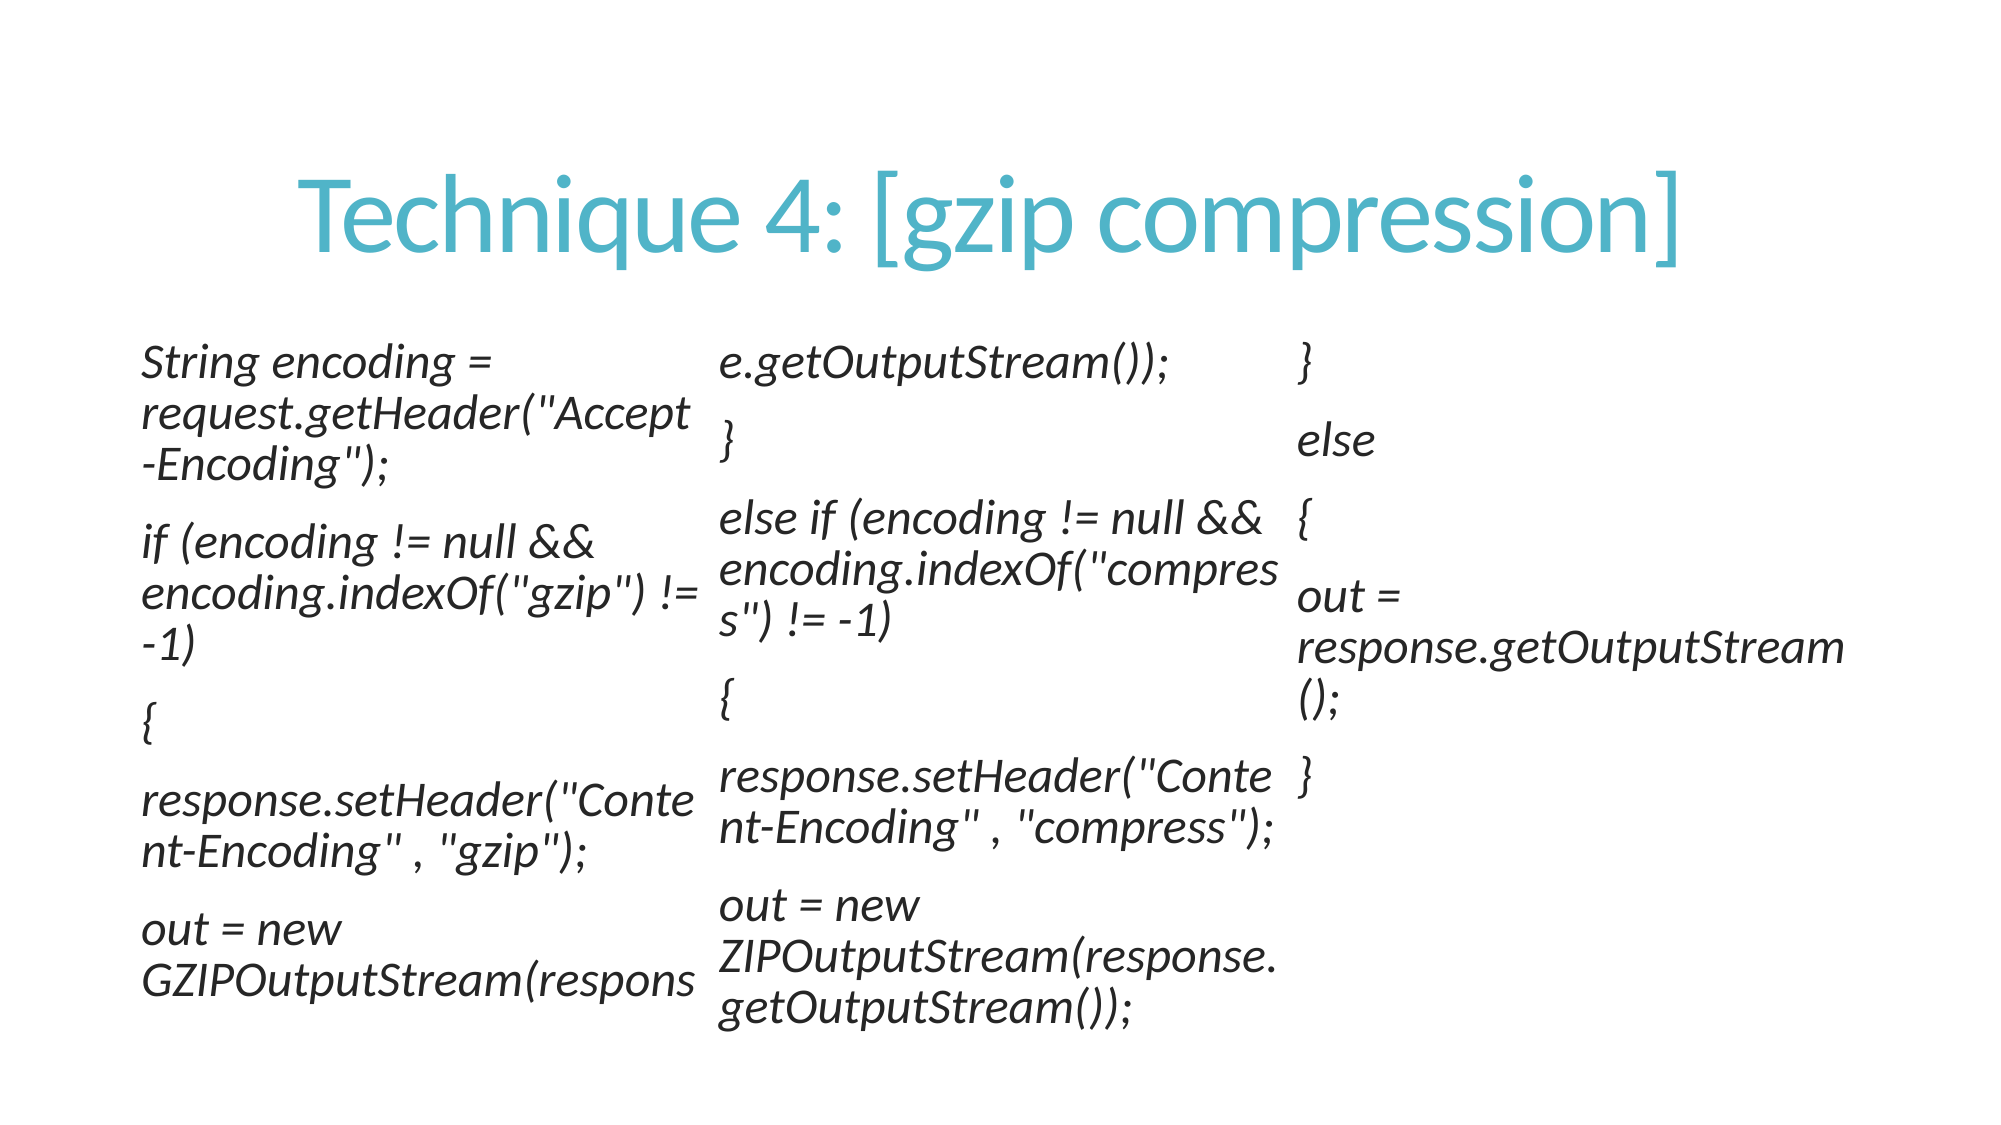

# Technique 4: [gzip compression]
String encoding = request.getHeader("Accept-Encoding");
if (encoding != null && encoding.indexOf("gzip") != -1)
{
response.setHeader("Content-Encoding" , "gzip");
out = new GZIPOutputStream(response.getOutputStream());
}
else if (encoding != null && encoding.indexOf("compress") != -1)
{
response.setHeader("Content-Encoding" , "compress");
out = new ZIPOutputStream(response.getOutputStream());
}
else
{
out = response.getOutputStream();
}